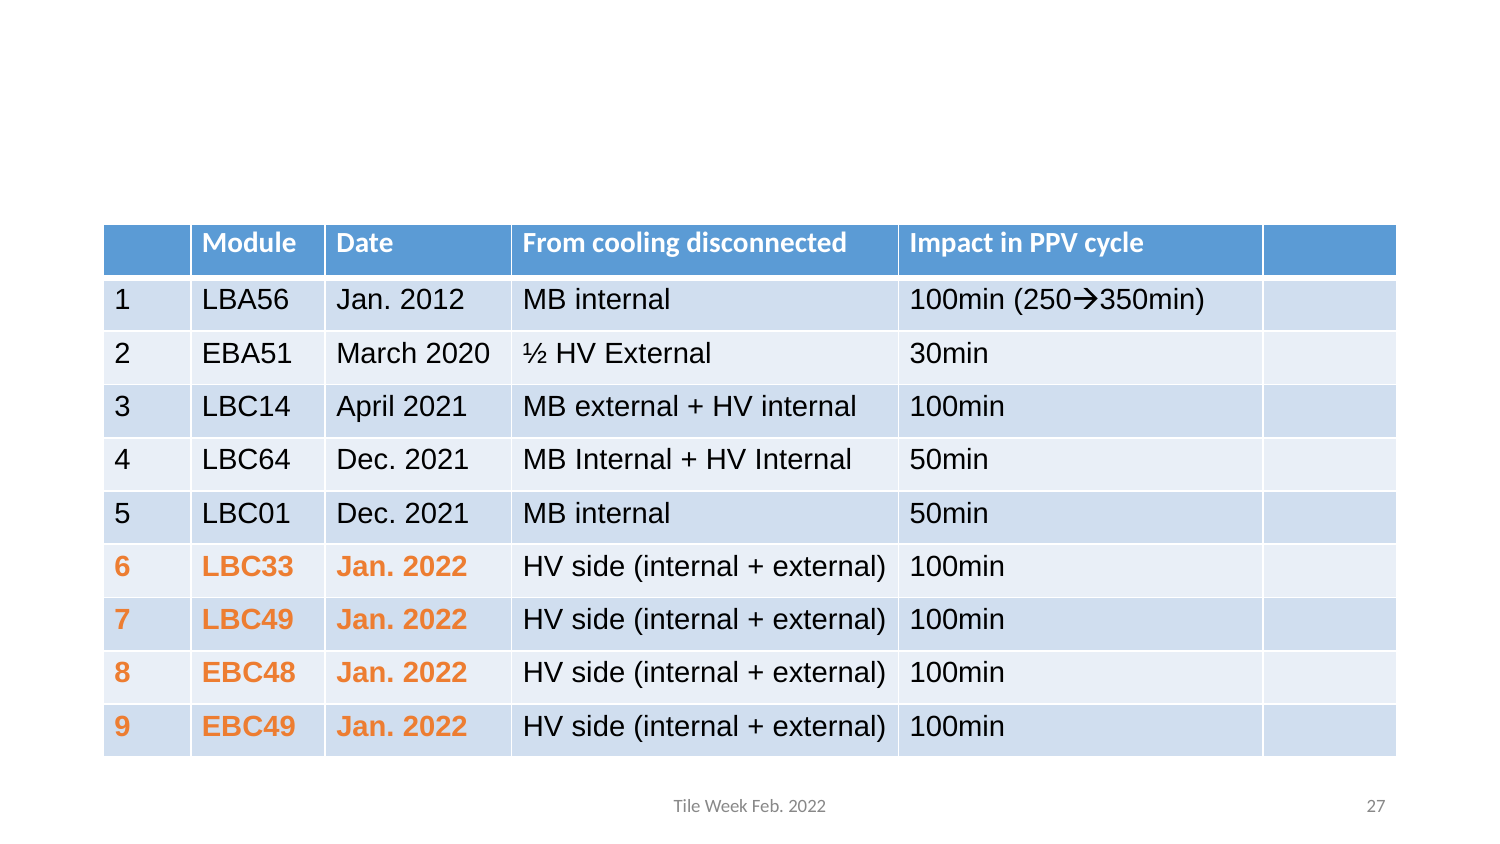

|  | Module | Date | From cooling disconnected | Impact in PPV cycle |  |
| --- | --- | --- | --- | --- | --- |
| 1 | LBA56 | Jan. 2012 | MB internal | 100min (250🡪350min) |  |
| 2 | EBA51 | March 2020 | ½ HV External | 30min |  |
| 3 | LBC14 | April 2021 | MB external + HV internal | 100min |  |
| 4 | LBC64 | Dec. 2021 | MB Internal + HV Internal | 50min |  |
| 5 | LBC01 | Dec. 2021 | MB internal | 50min |  |
| 6 | LBC33 | Jan. 2022 | HV side (internal + external) | 100min |  |
| 7 | LBC49 | Jan. 2022 | HV side (internal + external) | 100min |  |
| 8 | EBC48 | Jan. 2022 | HV side (internal + external) | 100min |  |
| 9 | EBC49 | Jan. 2022 | HV side (internal + external) | 100min |  |
Tile Week Feb. 2022
27